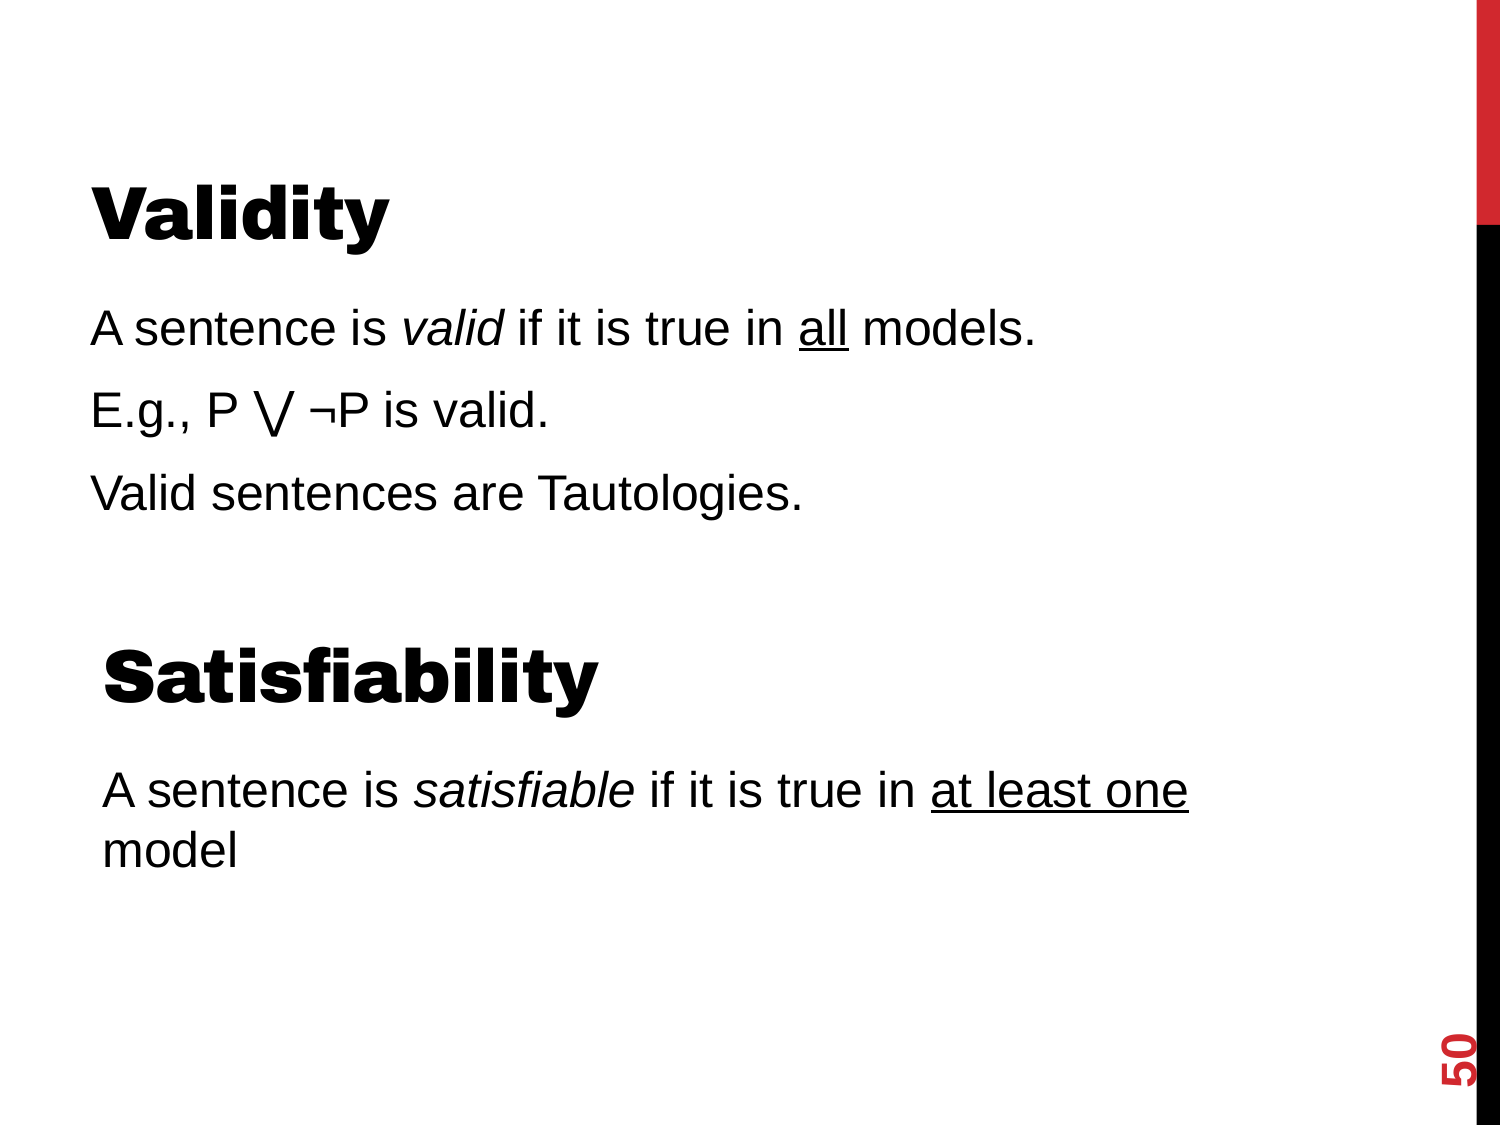

# Validity
A sentence is valid if it is true in all models.
E.g., P ⋁ ¬P is valid.
Valid sentences are Tautologies.

Satisfiability
A sentence is satisfiable if it is true in at least one model
50